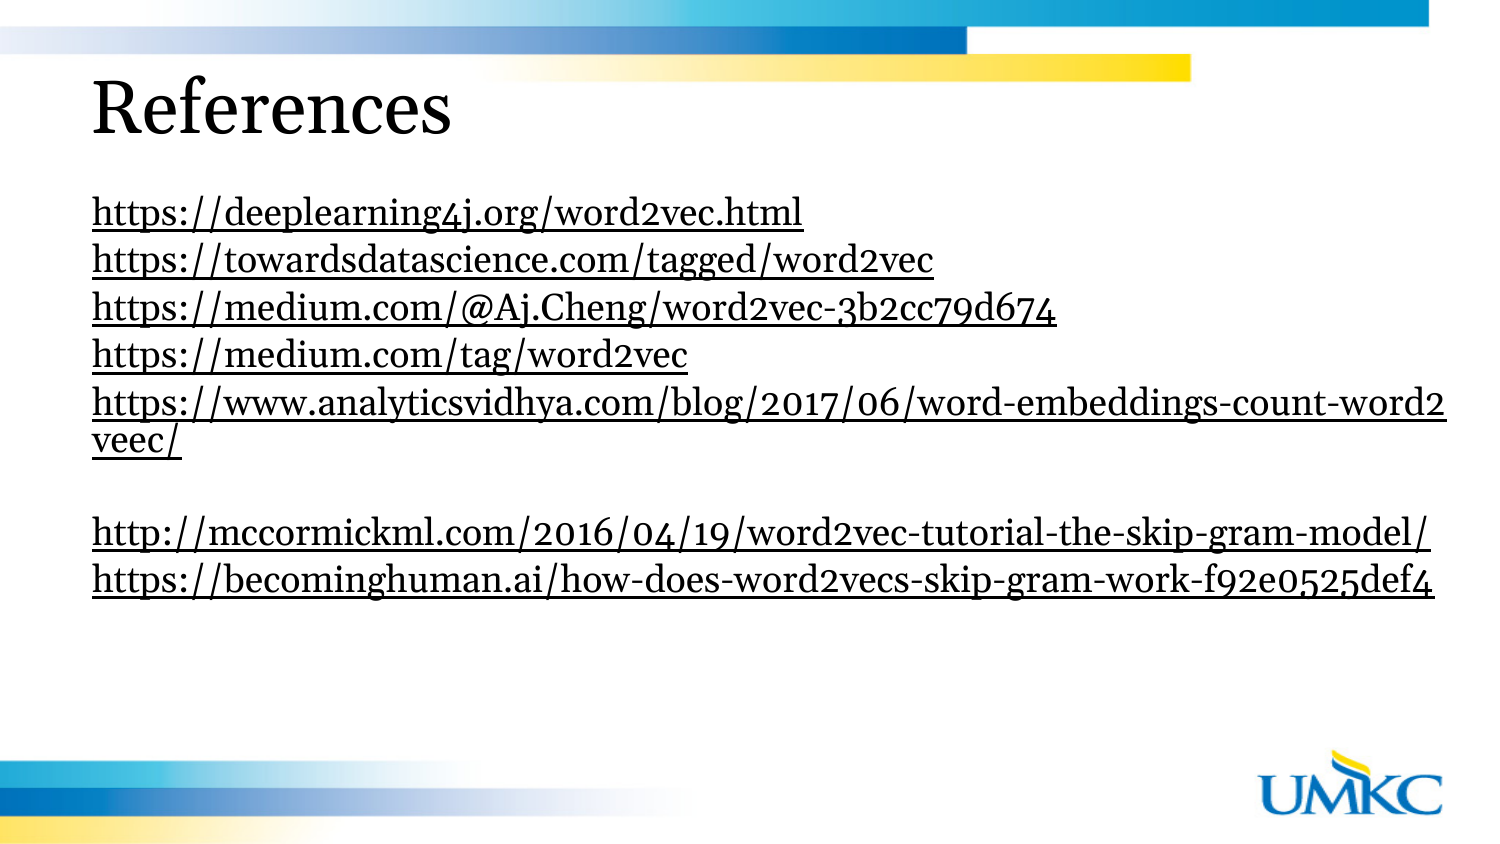

# References
https://deeplearning4j.org/word2vec.html
https://towardsdatascience.com/tagged/word2vec
https://medium.com/@Aj.Cheng/word2vec-3b2cc79d674
https://medium.com/tag/word2vec
https://www.analyticsvidhya.com/blog/2017/06/word-embeddings-count-word2veec/
http://mccormickml.com/2016/04/19/word2vec-tutorial-the-skip-gram-model/
https://becominghuman.ai/how-does-word2vecs-skip-gram-work-f92e0525def4